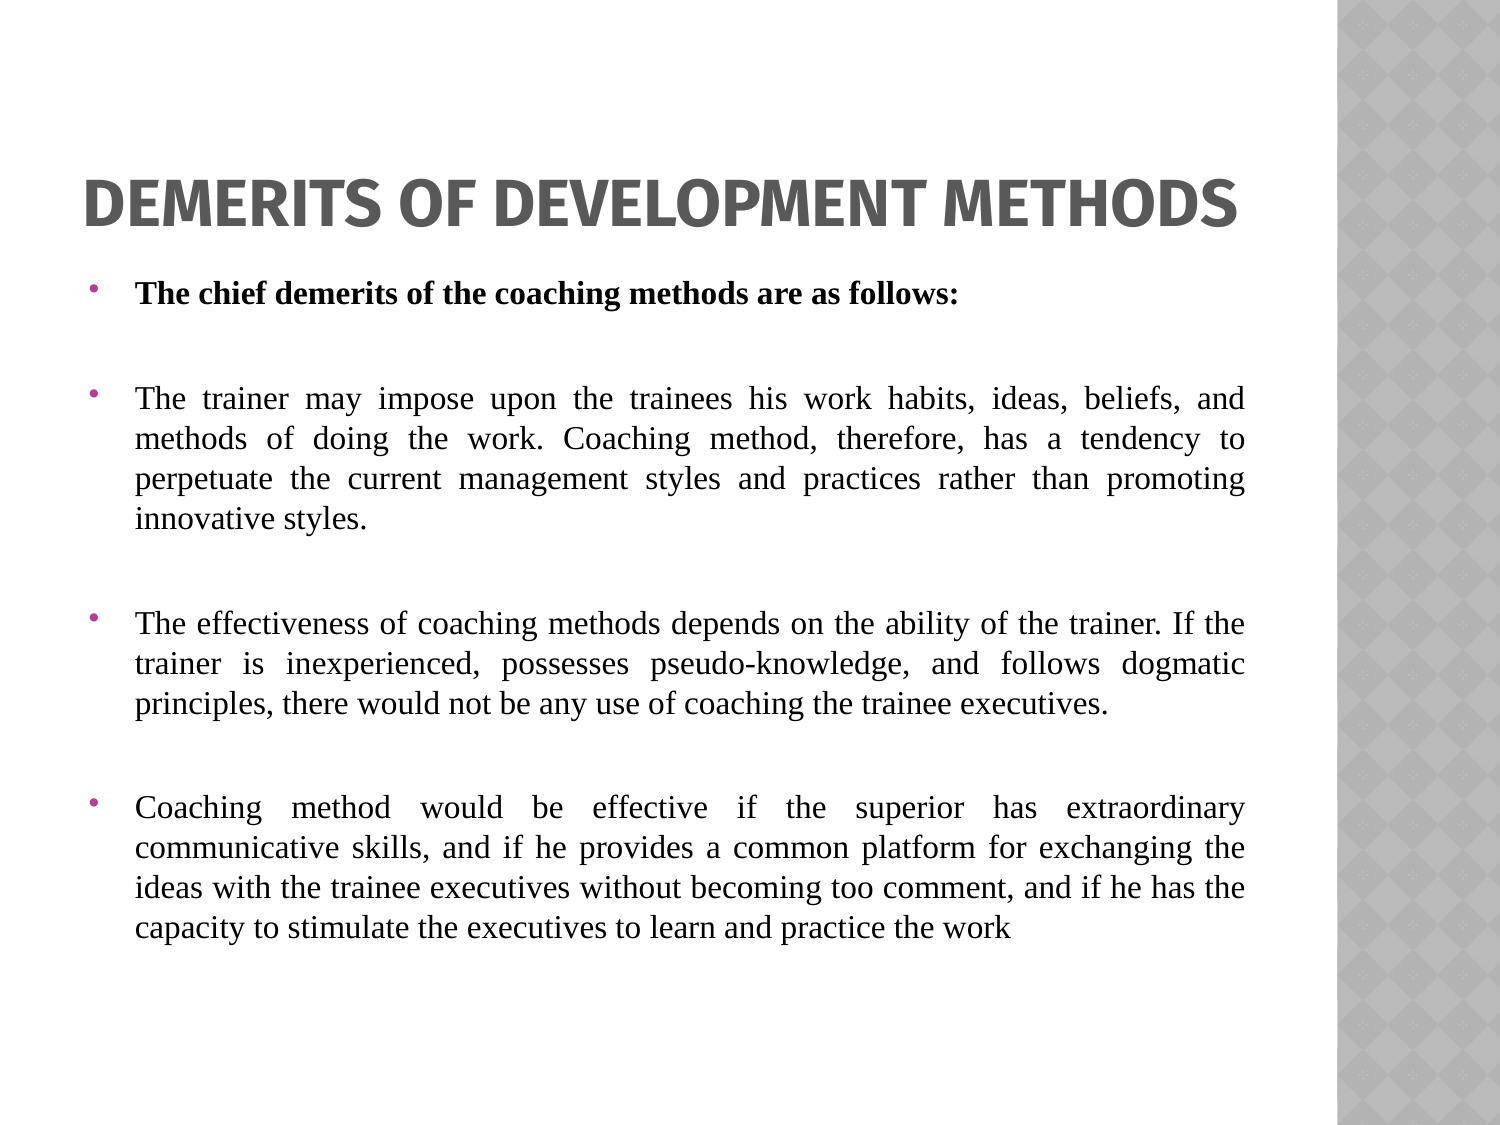

# Demerits of Development methods
The chief demerits of the coaching methods are as follows:

The trainer may impose upon the trainees his work habits, ideas, beliefs, and methods of doing the work. Coaching method, therefore, has a tendency to perpetuate the current management styles and practices rather than promoting innovative styles.

The effectiveness of coaching methods depends on the ability of the trainer. If the trainer is inexperienced, possesses pseudo-knowledge, and follows dogmatic principles, there would not be any use of coaching the trainee executives.

Coaching method would be effective if the superior has extraordinary communicative skills, and if he provides a common platform for exchanging the ideas with the trainee executives without becoming too comment, and if he has the capacity to stimulate the executives to learn and practice the work